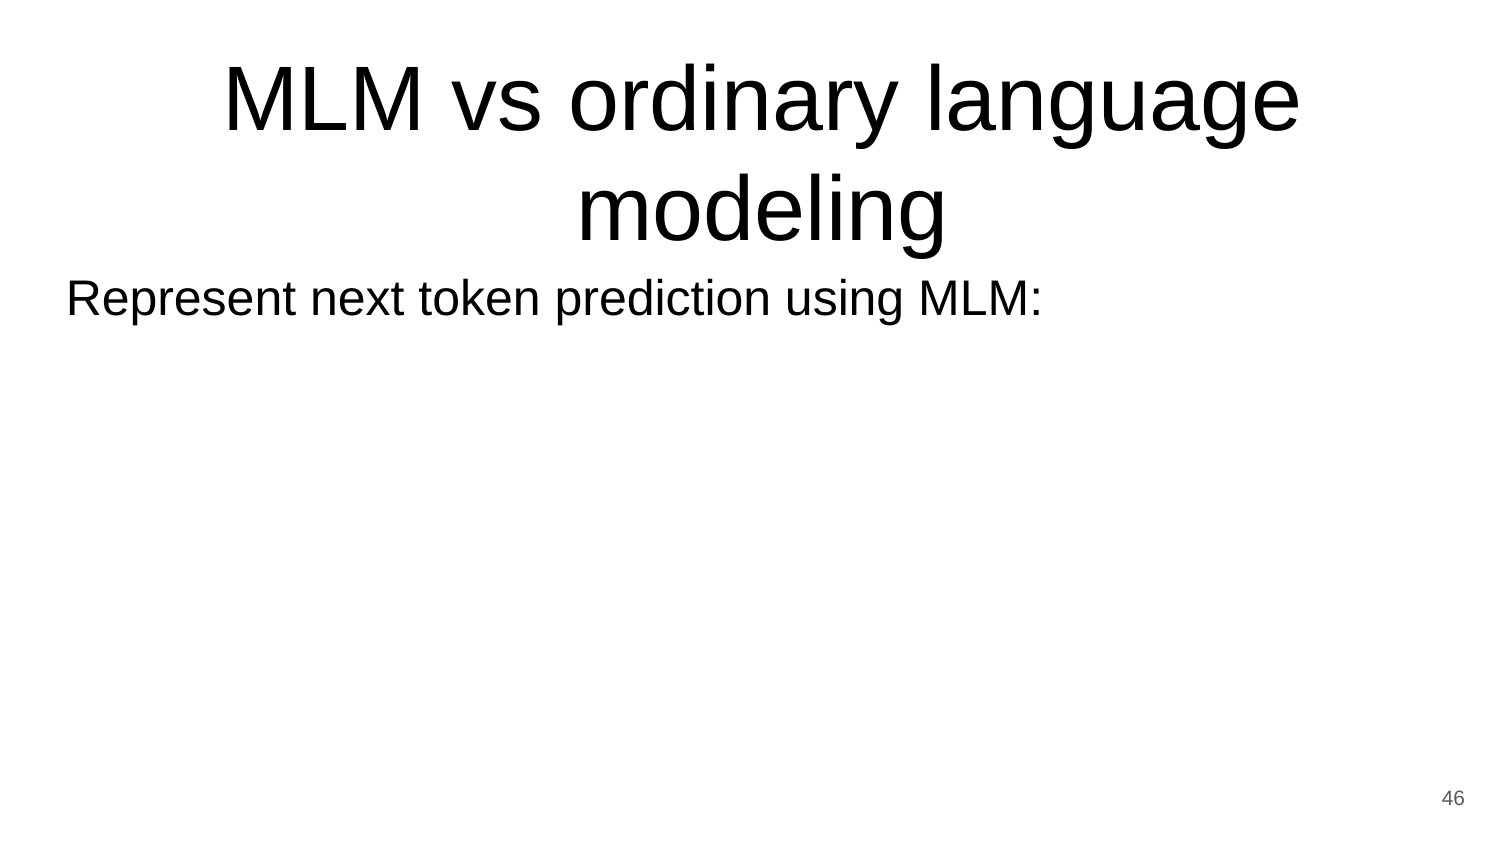

# MLM vs ordinary language modeling
Represent next token prediction using MLM:
46